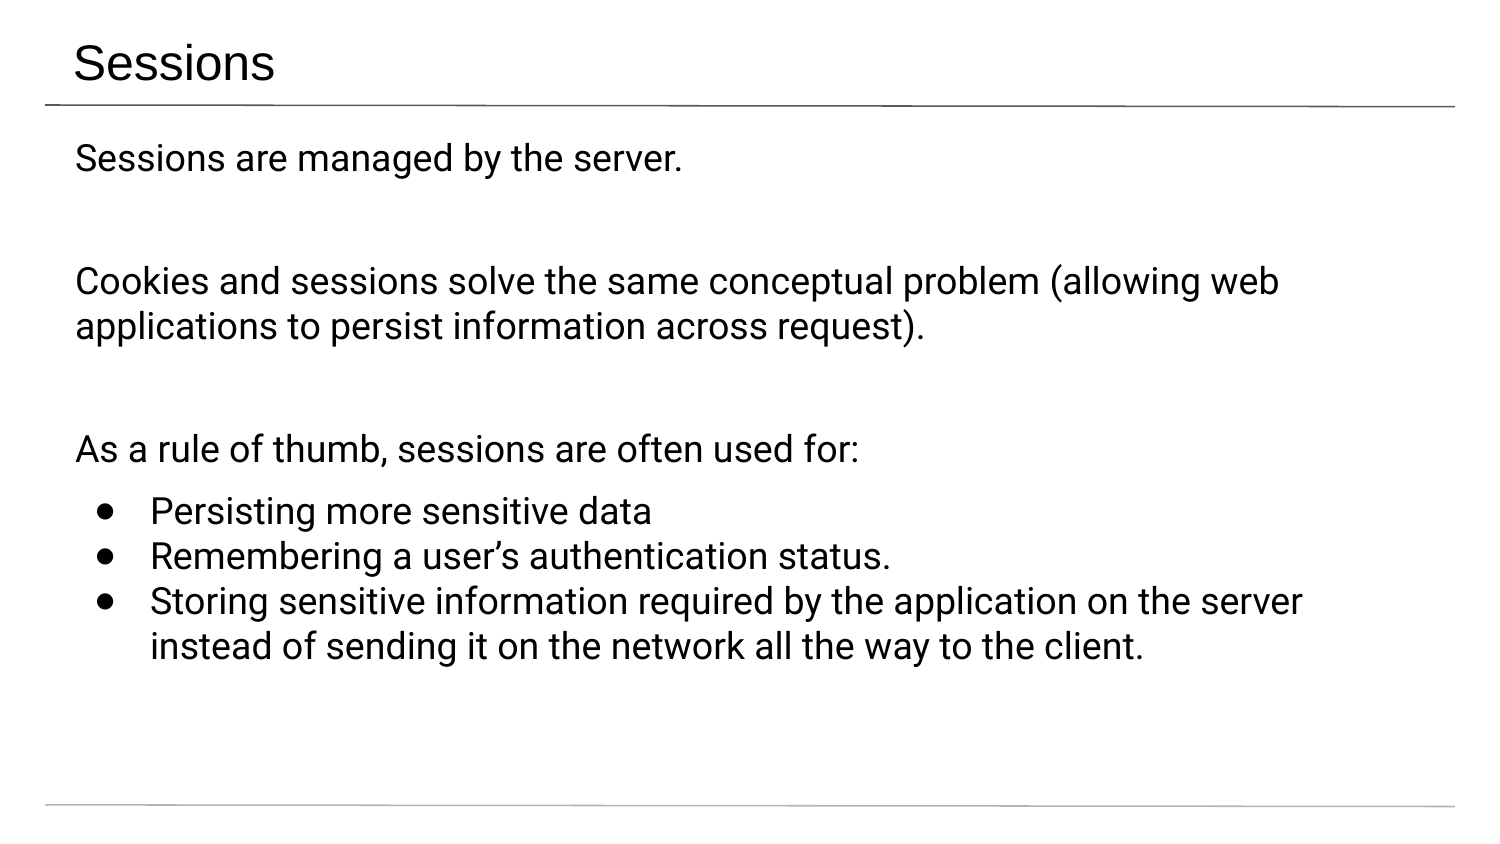

# Sessions
Sessions are managed by the server.

Cookies and sessions solve the same conceptual problem (allowing web applications to persist information across request).

As a rule of thumb, sessions are often used for:
Persisting more sensitive data
Remembering a user’s authentication status.
Storing sensitive information required by the application on the server instead of sending it on the network all the way to the client.